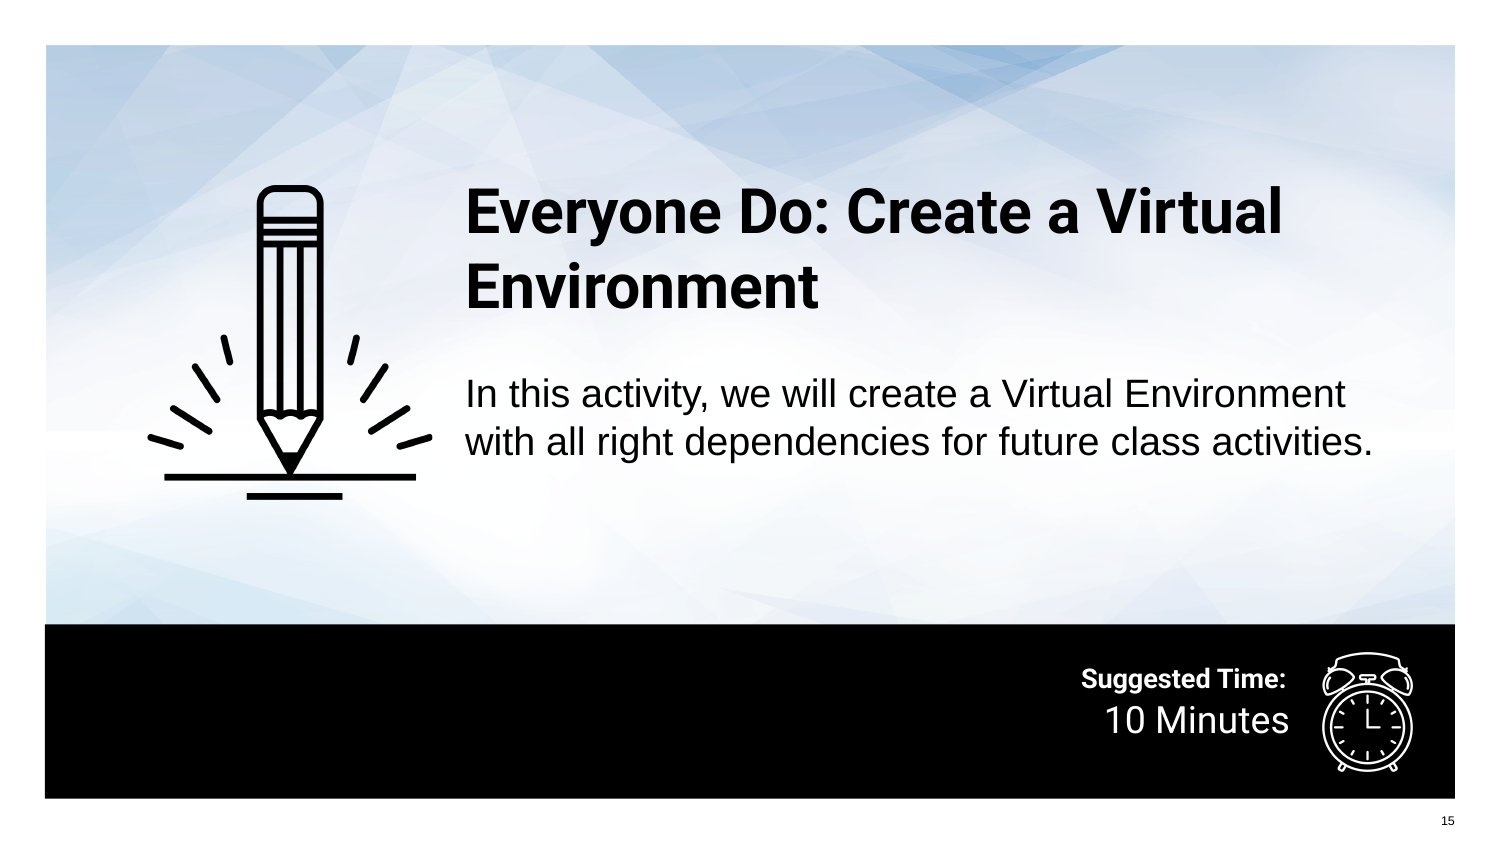

Everyone Do: Create a Virtual Environment

In this activity, we will create a Virtual Environment with all right dependencies for future class activities.
# 10 Minutes

15